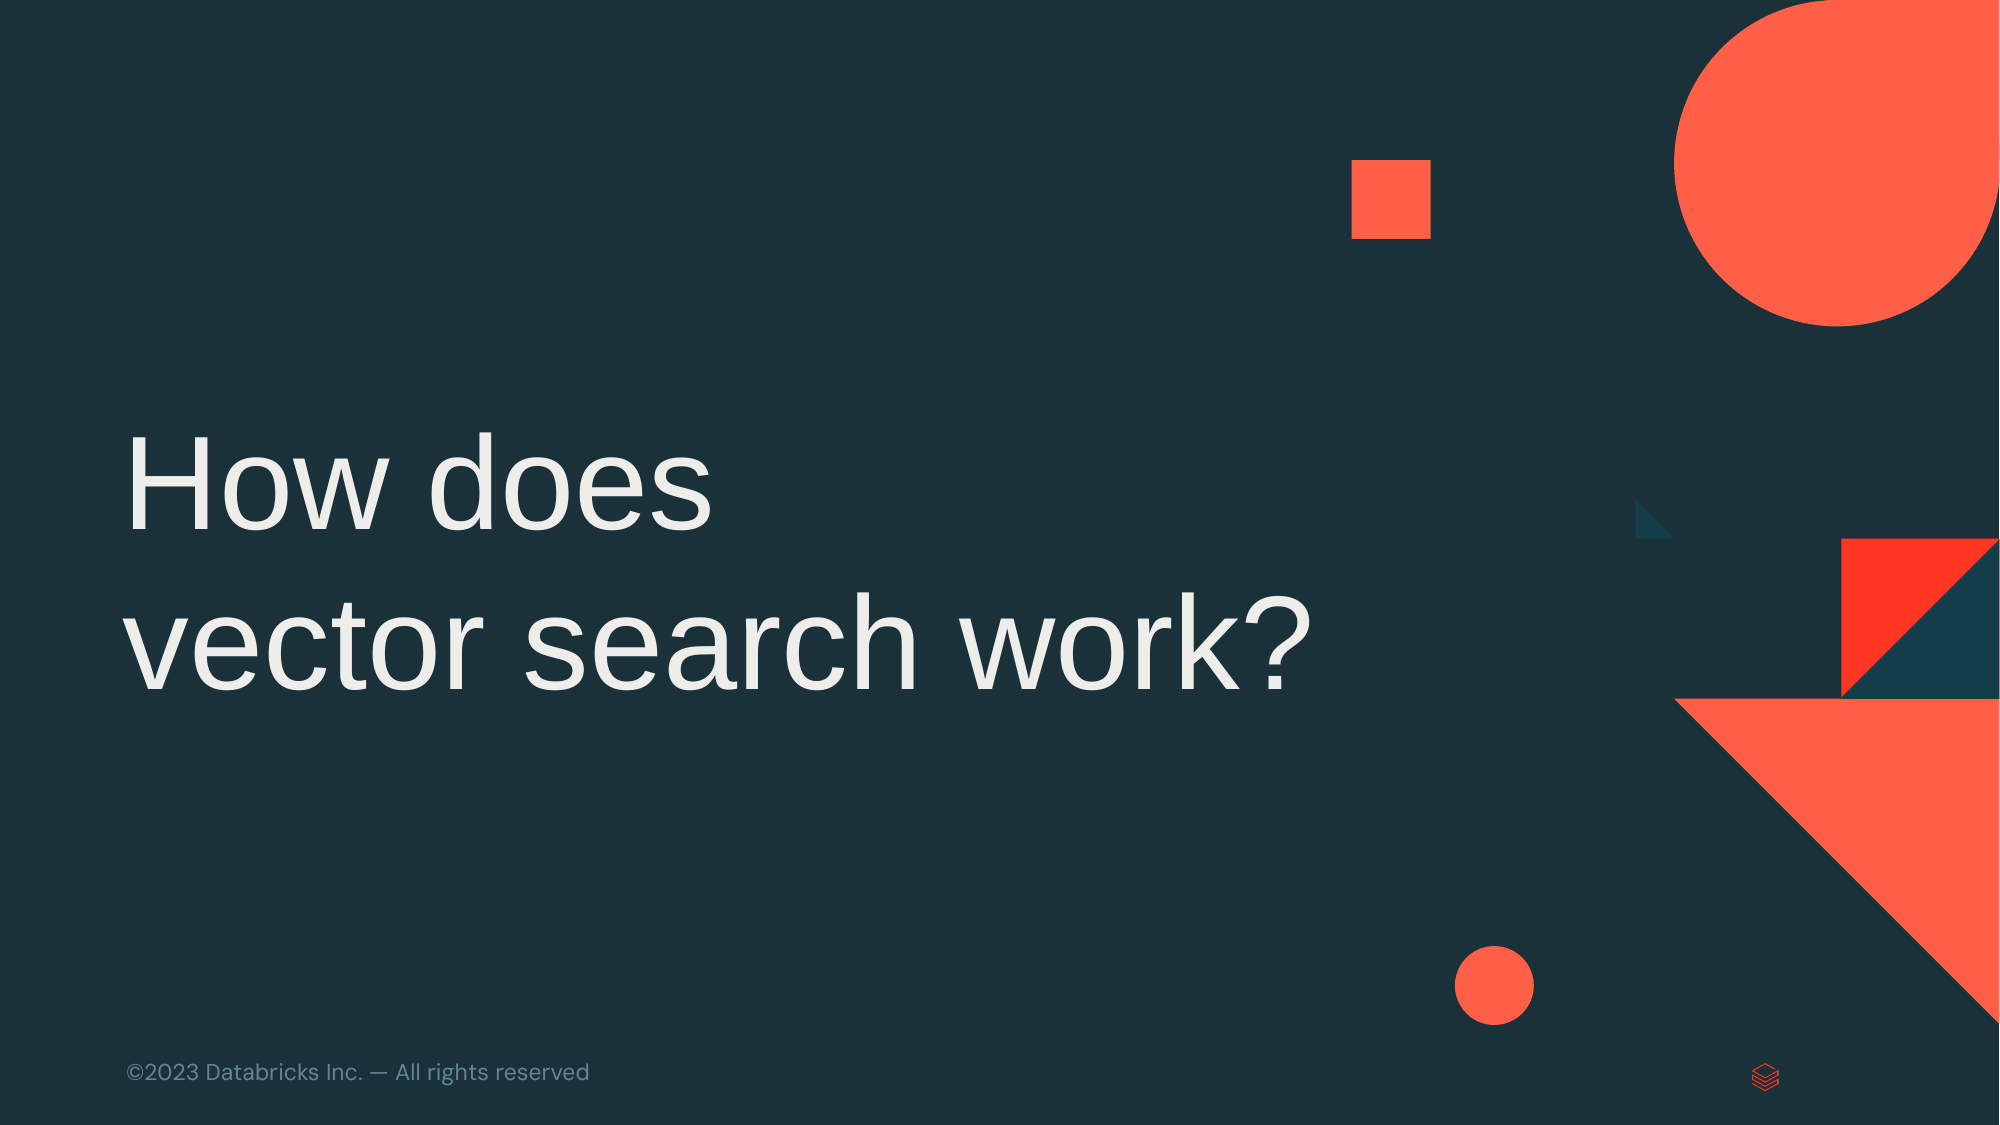

# How does vector search work?
31